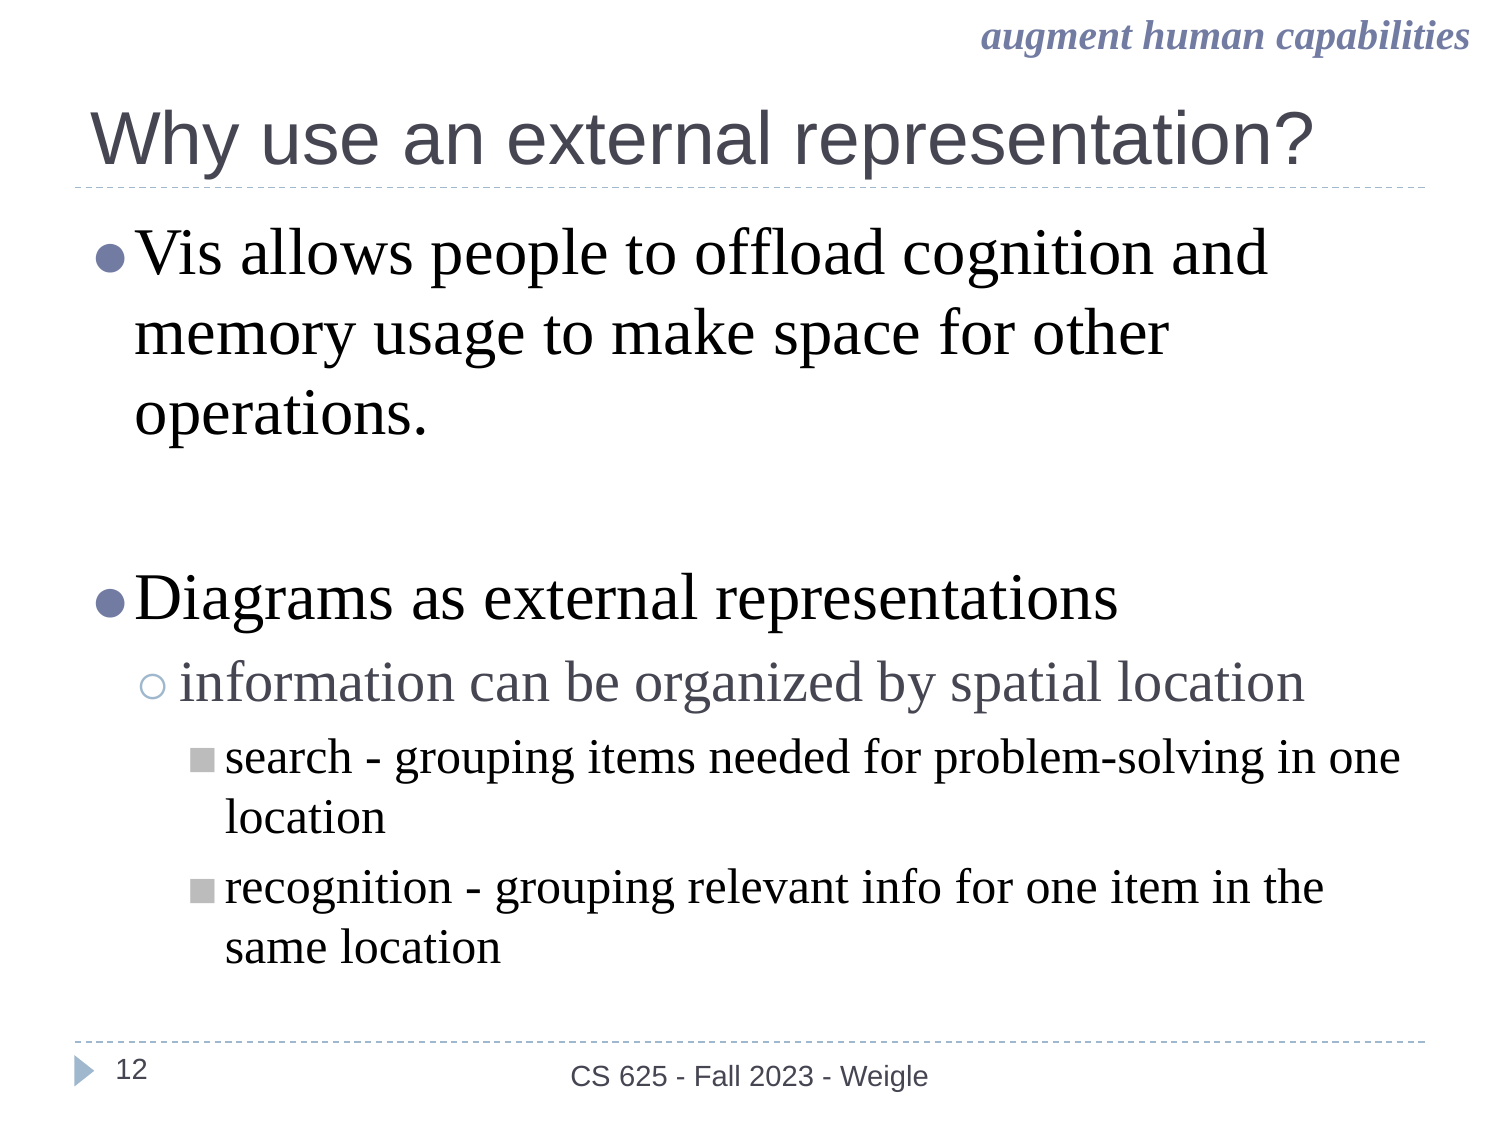

augment human capabilities
# Why use an external representation?
Vis allows people to offload cognition and memory usage to make space for other operations.

Diagrams as external representations
information can be organized by spatial location
search - grouping items needed for problem-solving in one location
recognition - grouping relevant info for one item in the same location
12